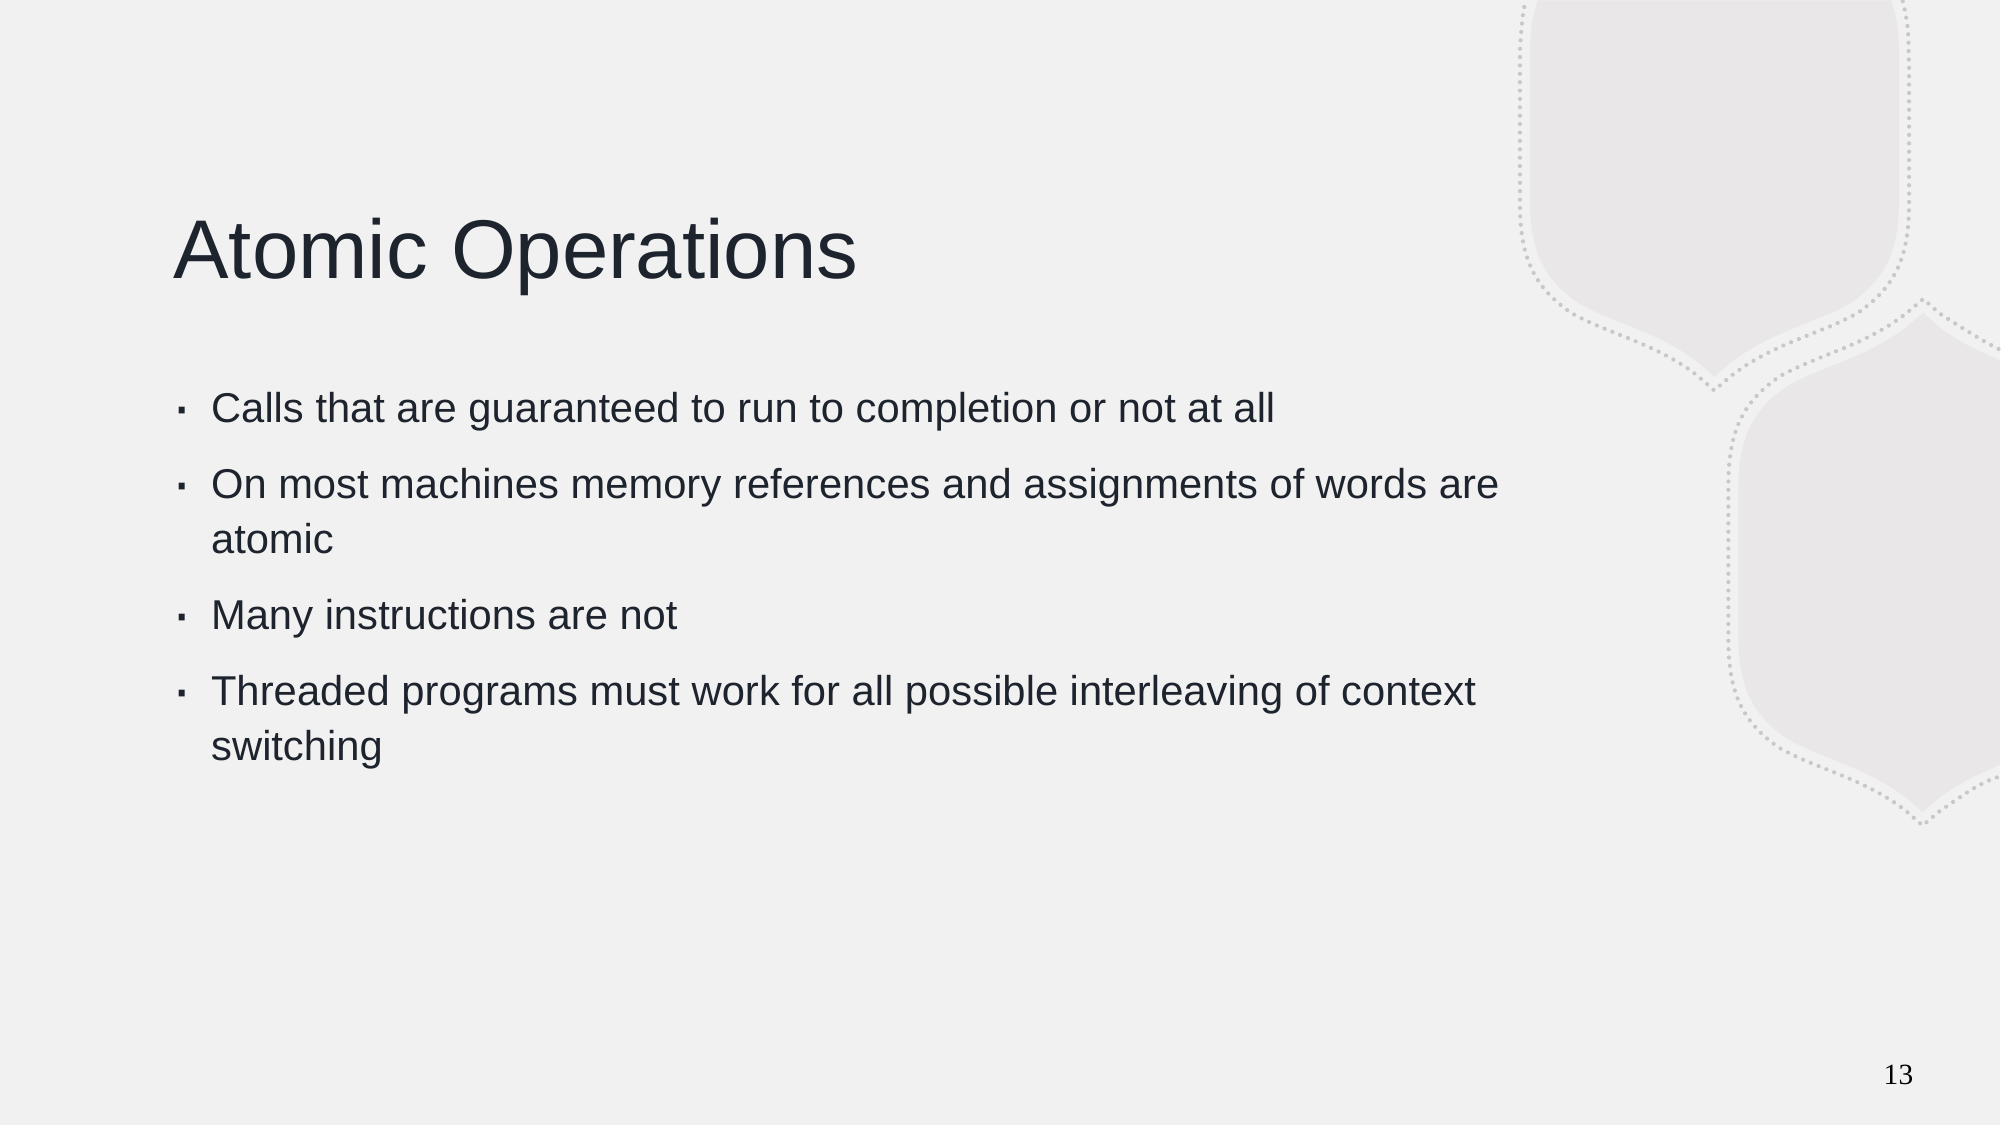

# Atomic Operations
Calls that are guaranteed to run to completion or not at all
On most machines memory references and assignments of words are atomic
Many instructions are not
Threaded programs must work for all possible interleaving of context switching
13